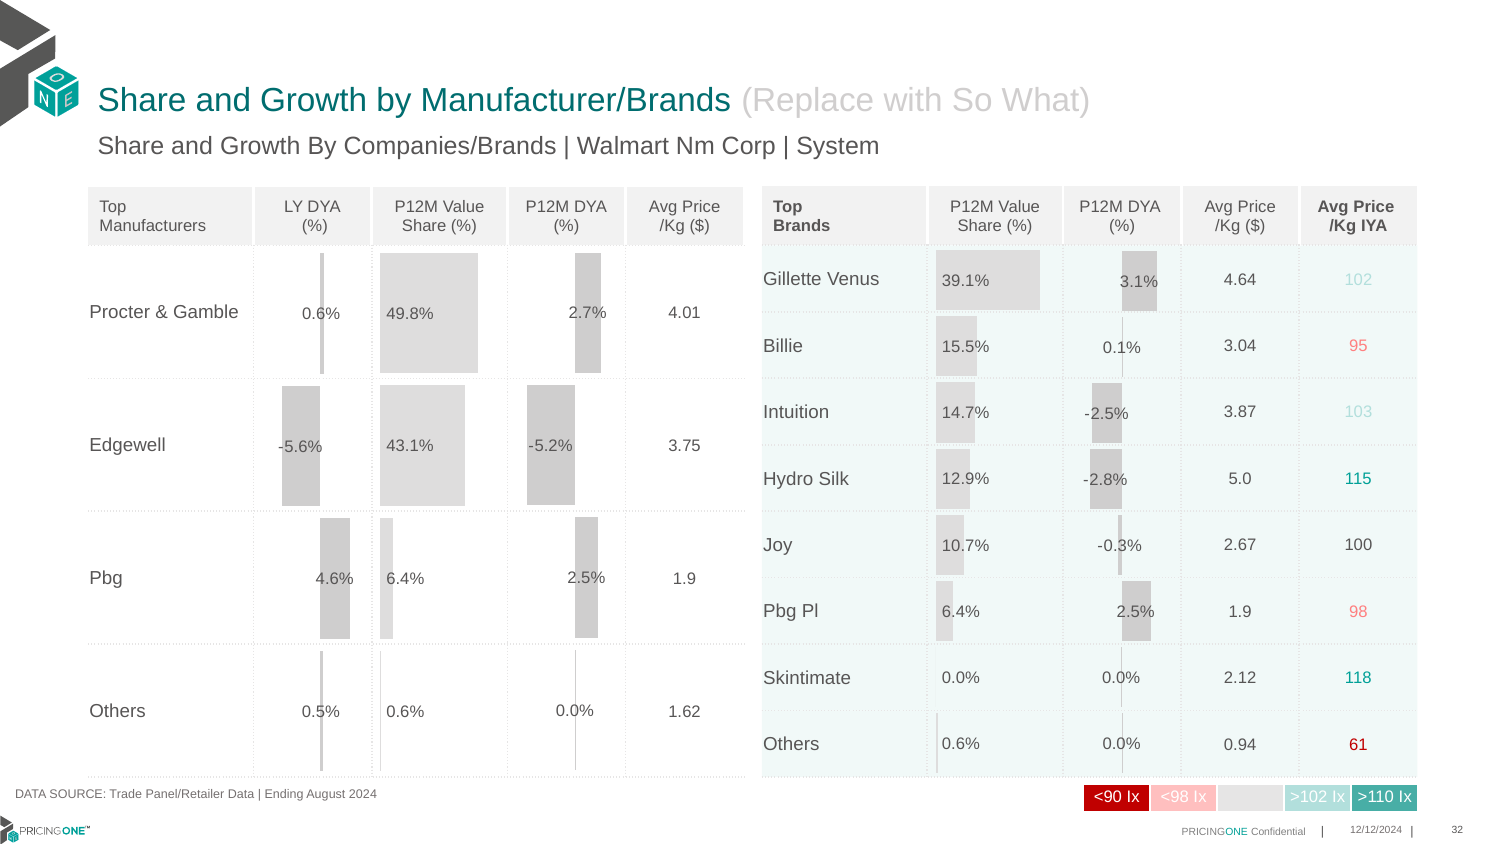

# Share and Growth by Manufacturer/Brands (Replace with So What)

Share and Growth By Companies/Brands | Walmart Nm Corp | System
| Top Brands | P12M Value Share (%) | P12M DYA (%) | Avg Price /Kg ($) | Avg Price /Kg IYA |
| --- | --- | --- | --- | --- |
| Gillette Venus |  |  | 4.64 | 102 |
| Billie |  |  | 3.04 | 95 |
| Intuition |  |  | 3.87 | 103 |
| Hydro Silk |  |  | 5.0 | 115 |
| Joy |  |  | 2.67 | 100 |
| Pbg Pl |  |  | 1.9 | 98 |
| Skintimate |  |  | 2.12 | 118 |
| Others |  |  | 0.94 | 61 |
| Top Manufacturers | LY DYA (%) | P12M Value Share (%) | P12M DYA (%) | Avg Price /Kg ($) |
| --- | --- | --- | --- | --- |
| Procter & Gamble |  |  |  | 4.01 |
| Edgewell |  |  |  | 3.75 |
| Pbg |  |  |  | 1.9 |
| Others |  |  |  | 1.62 |

### Chart

| Category | Share DYA P12M |
|---|---|
| None | 0.027459284689546448 |

### Chart

| Category | Value Share P12M |
|---|---|
| None | 0.498428465863314 |

### Chart

| Category | Share DYA LY |
|---|---|
| None | 0.0057564106446768015 |

### Chart

| Category | Value Share |
|---|---|
| None | 0.39119995997015167 |

### Chart

| Category | Share DYA |
|---|---|
| None | 0.03053908972524505 |
DATA SOURCE: Trade Panel/Retailer Data | Ending August 2024
| <90 Ix | <98 Ix |  | >102 Ix | >110 Ix |
| --- | --- | --- | --- | --- |

12/12/2024
32